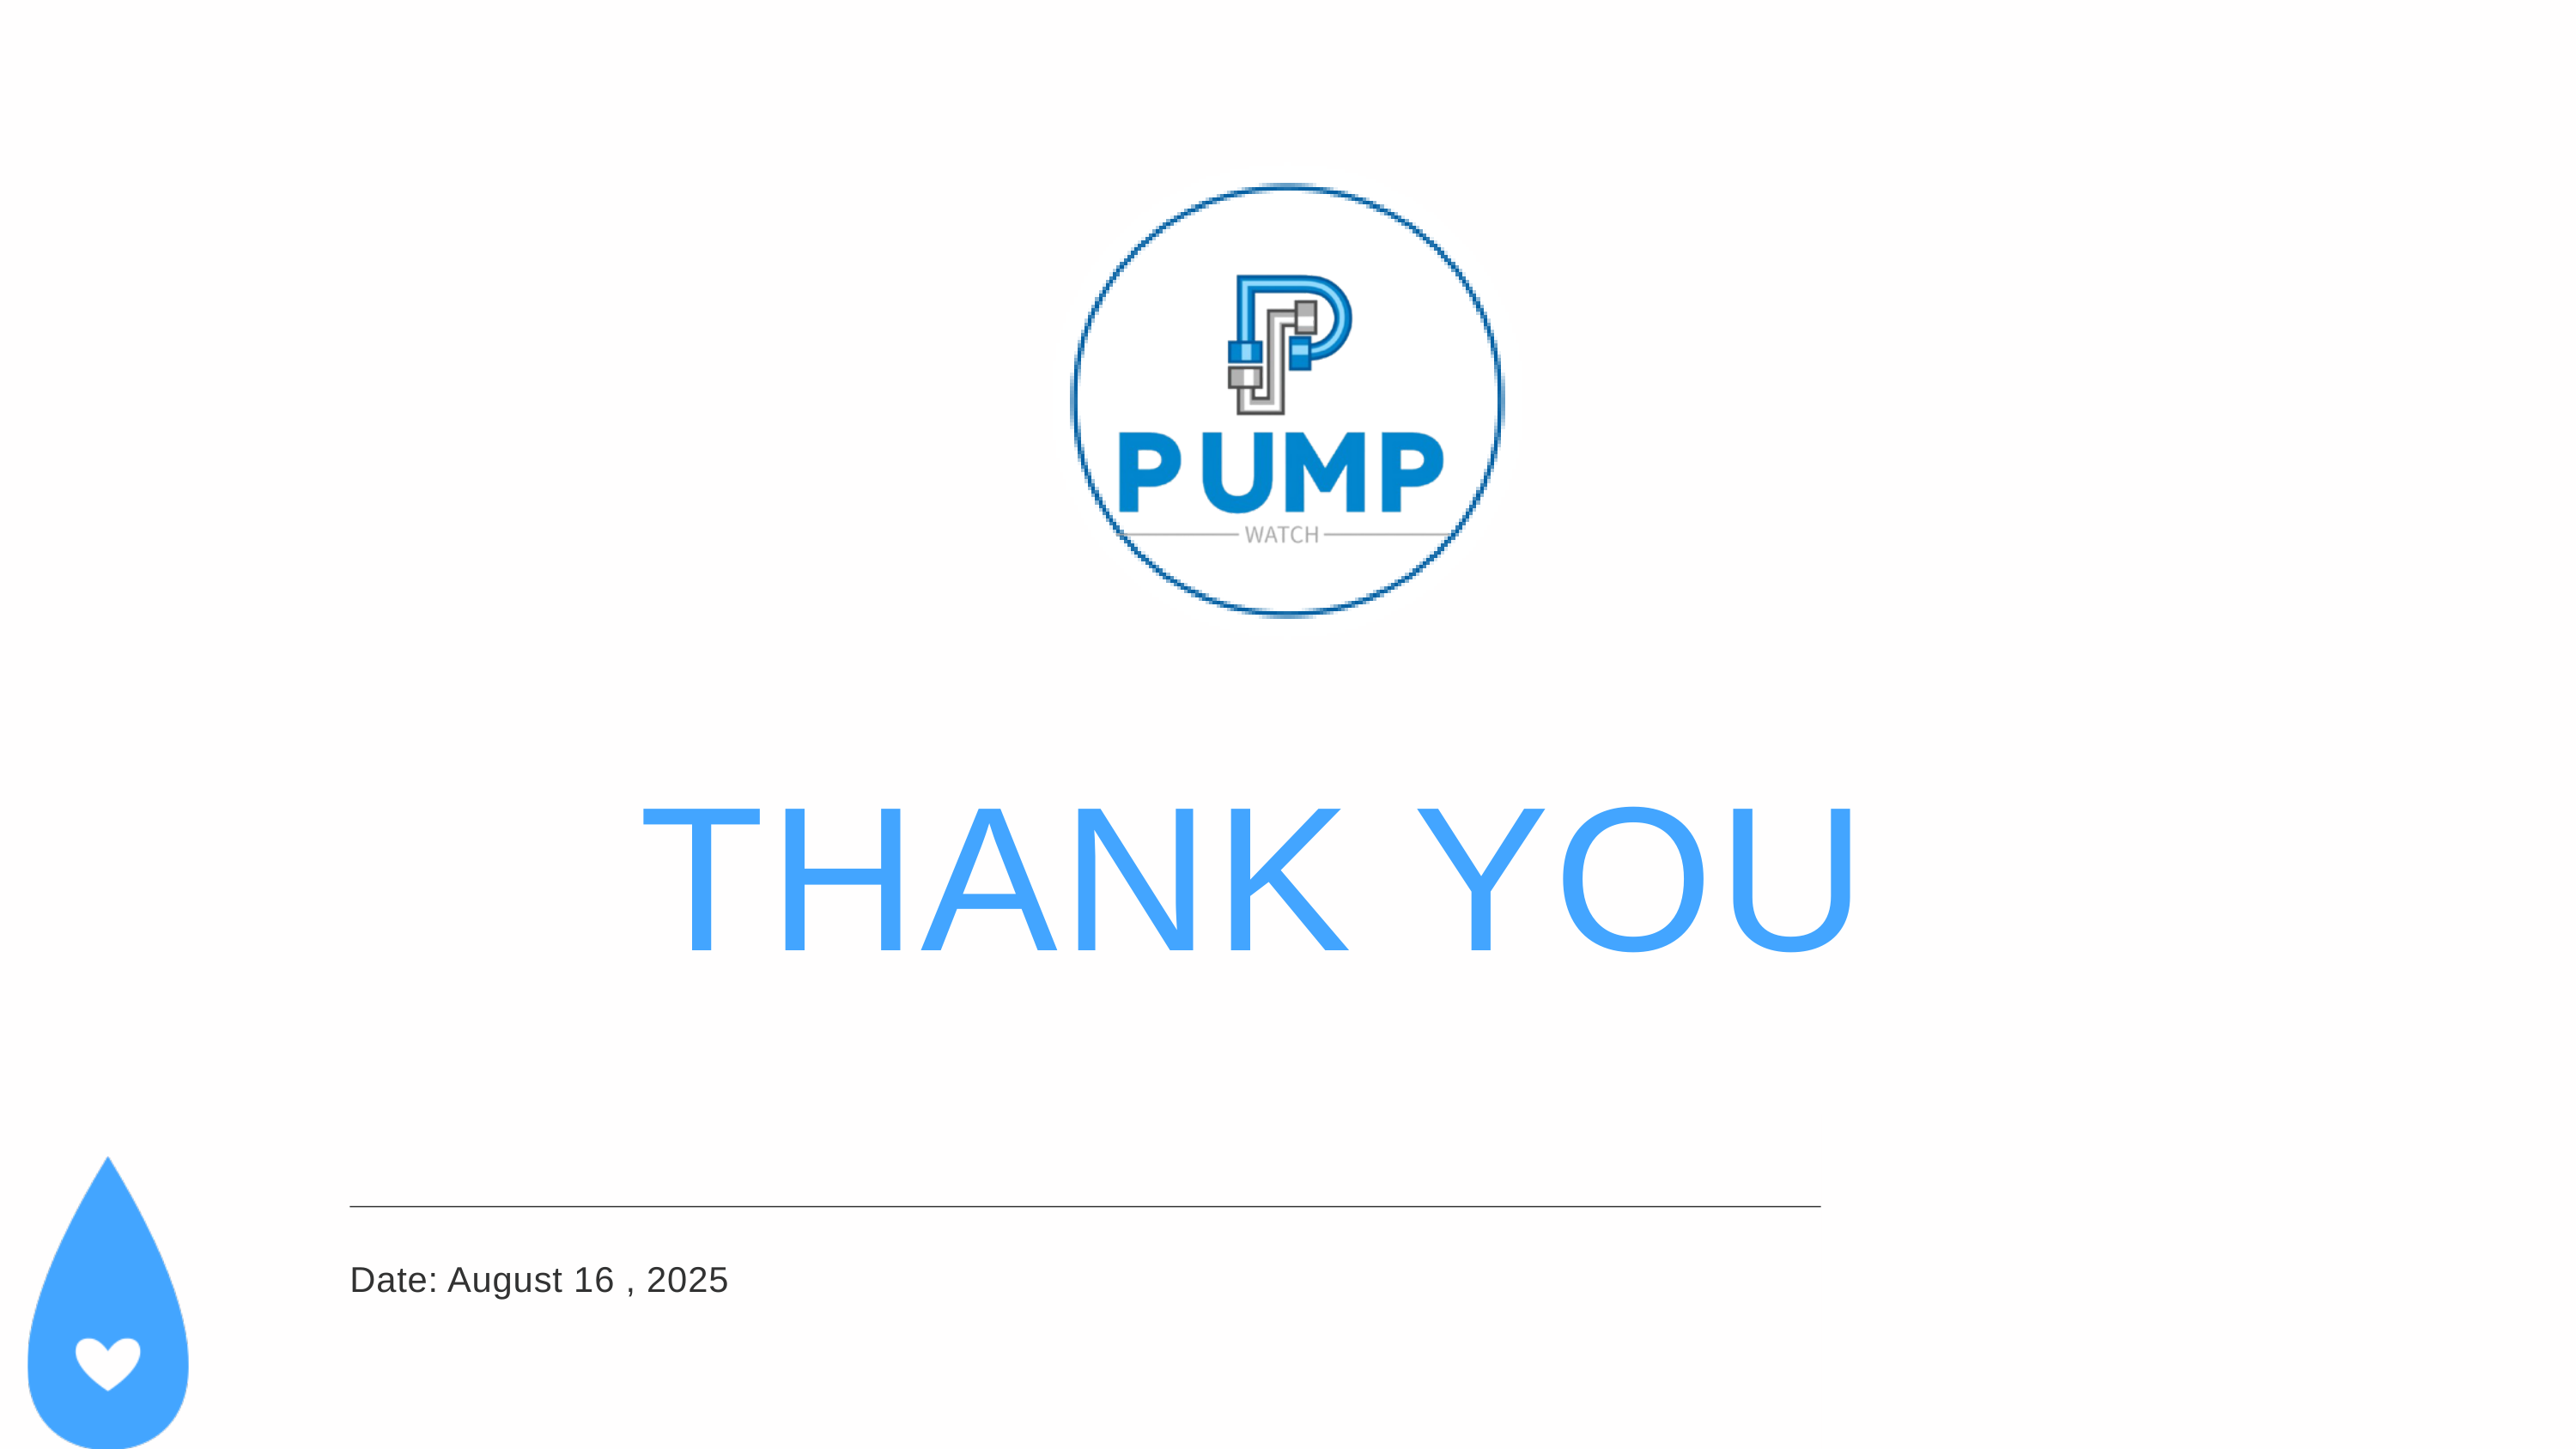

THANK YOU

Date: August 16 , 2025